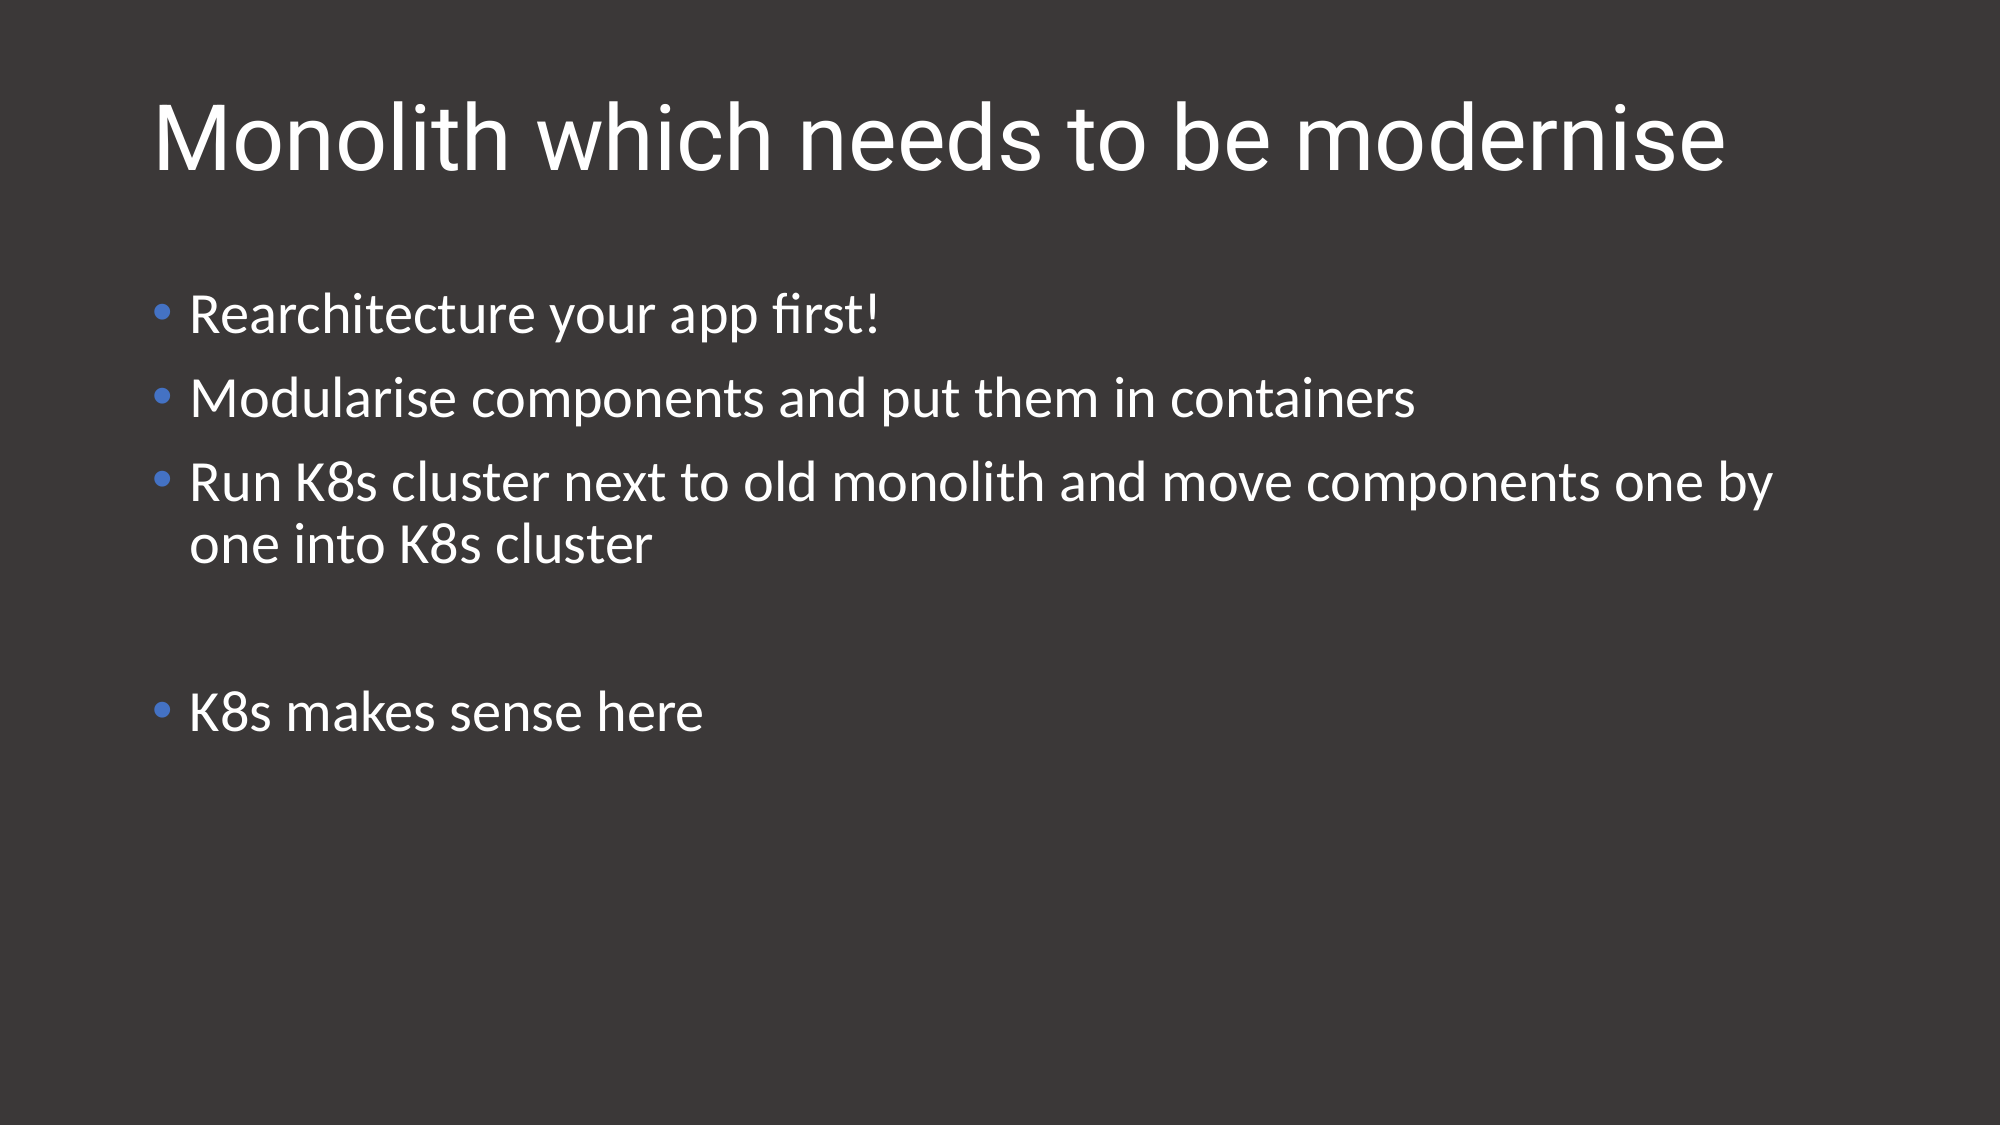

# Monolith which needs to be modernise
Rearchitecture your app first!
Modularise components and put them in containers
Run K8s cluster next to old monolith and move components one by one into K8s cluster

K8s makes sense here